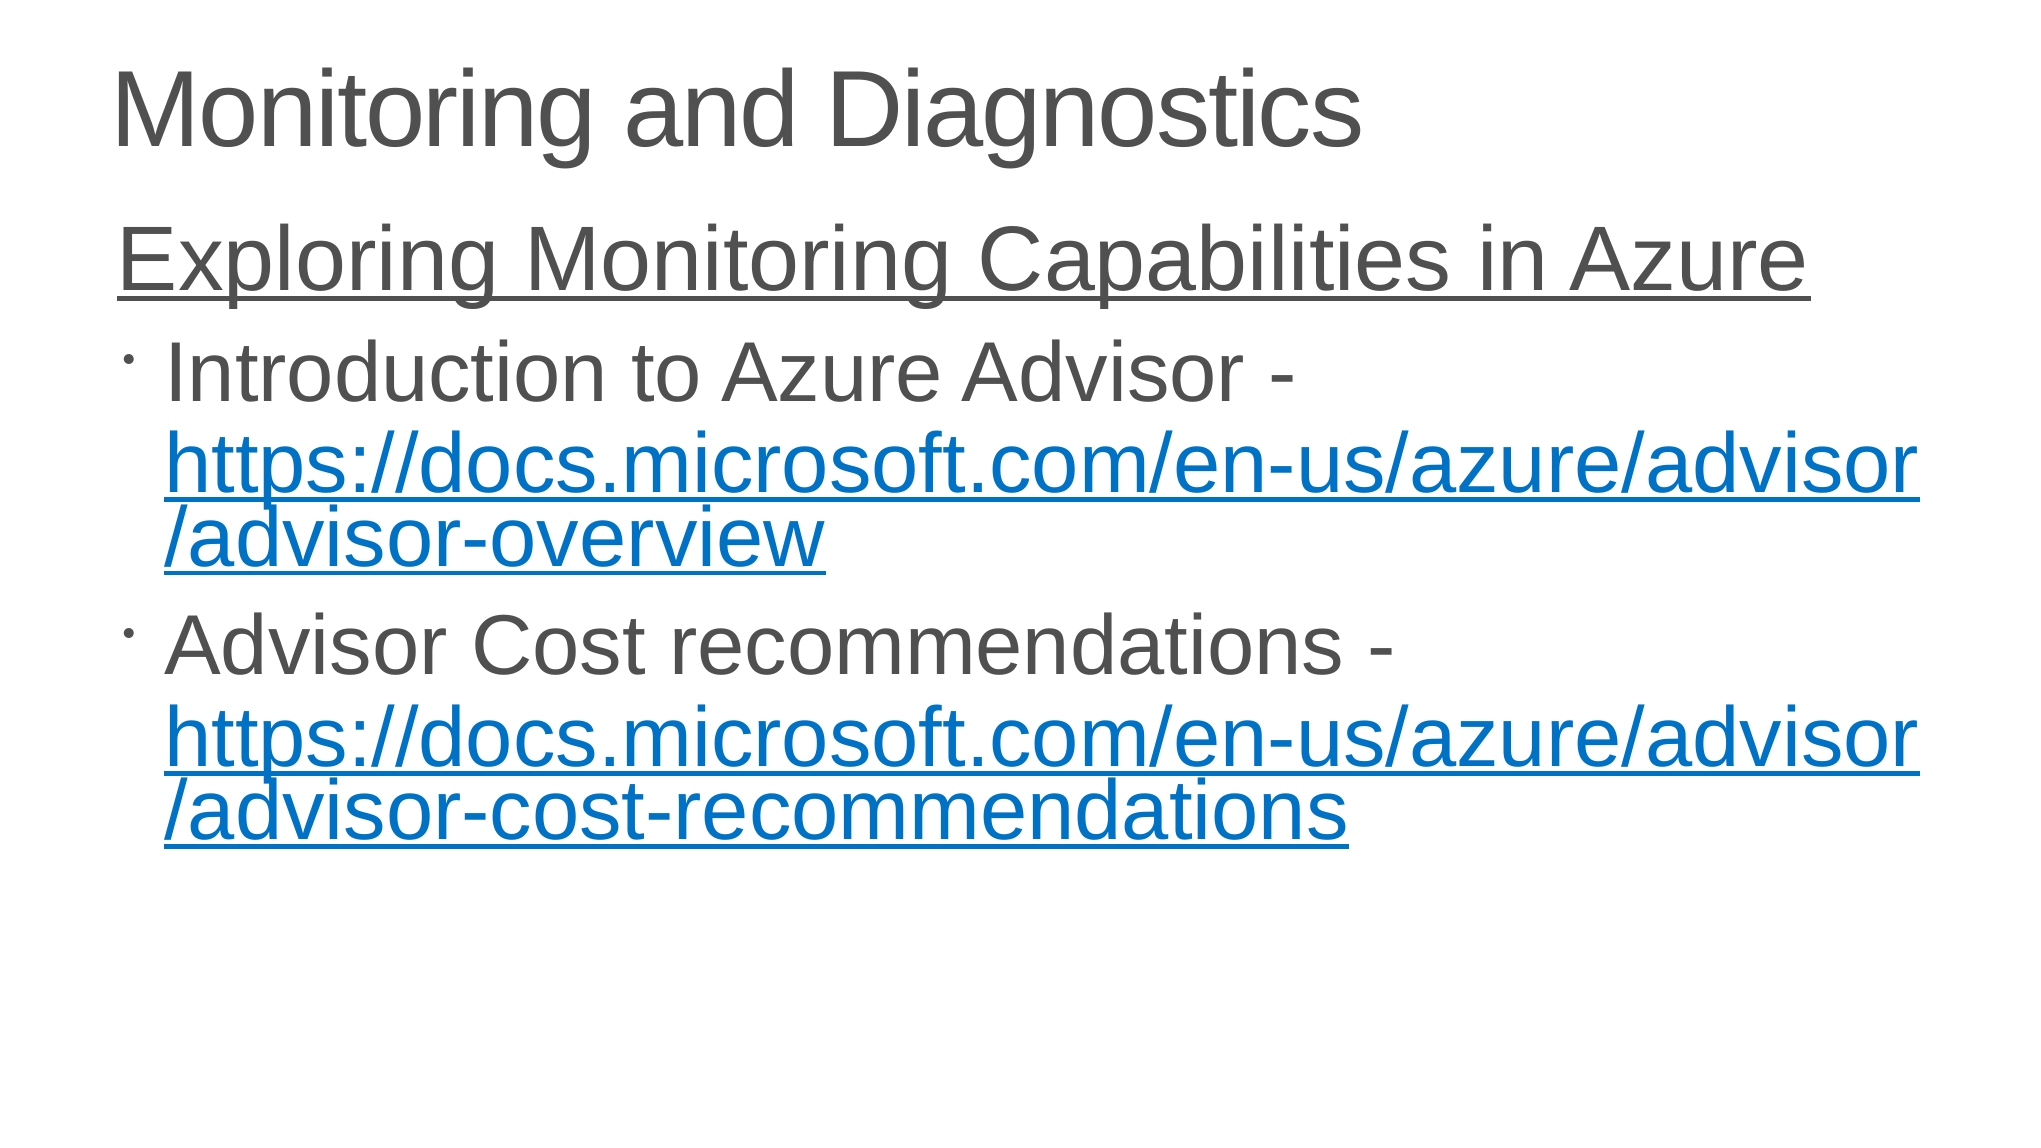

# Monitoring and Diagnostics
Exploring Monitoring Capabilities in Azure
Introduction to Azure Advisor - https://docs.microsoft.com/en-us/azure/advisor/advisor-overview
Advisor Cost recommendations - https://docs.microsoft.com/en-us/azure/advisor/advisor-cost-recommendations